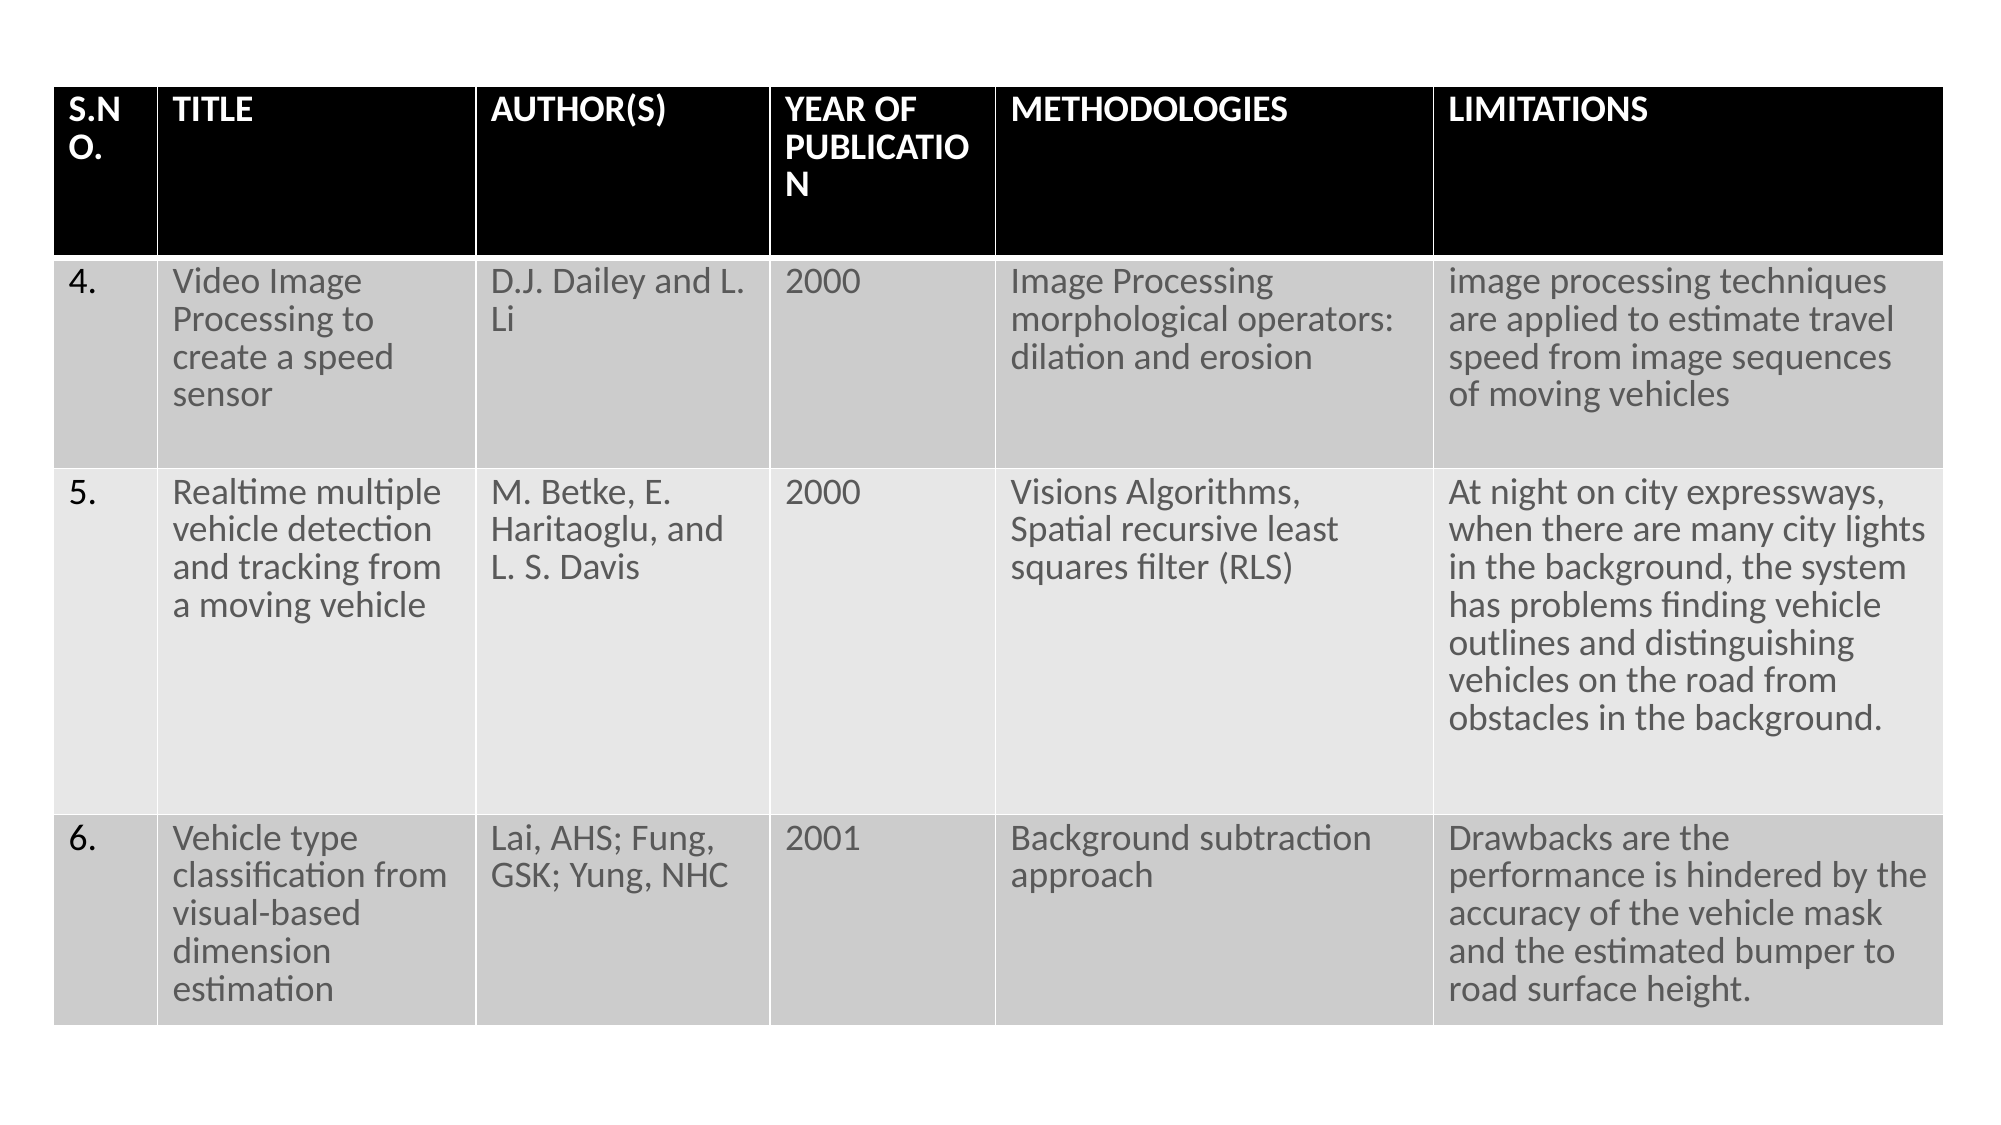

| S.NO. | TITLE | AUTHOR(S) | YEAR OF PUBLICATION | METHODOLOGIES | LIMITATIONS |
| --- | --- | --- | --- | --- | --- |
| 4. | Video Image Processing to create a speed sensor | D.J. Dailey and L. Li | 2000 | Image Processing morphological operators: dilation and erosion | image processing techniques are applied to estimate travel speed from image sequences of moving vehicles |
| 5. | Realtime multiple vehicle detection and tracking from a moving vehicle | M. Betke, E. Haritaoglu, and L. S. Davis | 2000 | Visions Algorithms, Spatial recursive least squares filter (RLS) | At night on city expressways, when there are many city lights in the background, the system has problems finding vehicle outlines and distinguishing vehicles on the road from obstacles in the background. |
| 6. | Vehicle type classification from visual-based dimension estimation | Lai, AHS; Fung, GSK; Yung, NHC | 2001 | Background subtraction approach | Drawbacks are the performance is hindered by the accuracy of the vehicle mask and the estimated bumper to road surface height. |